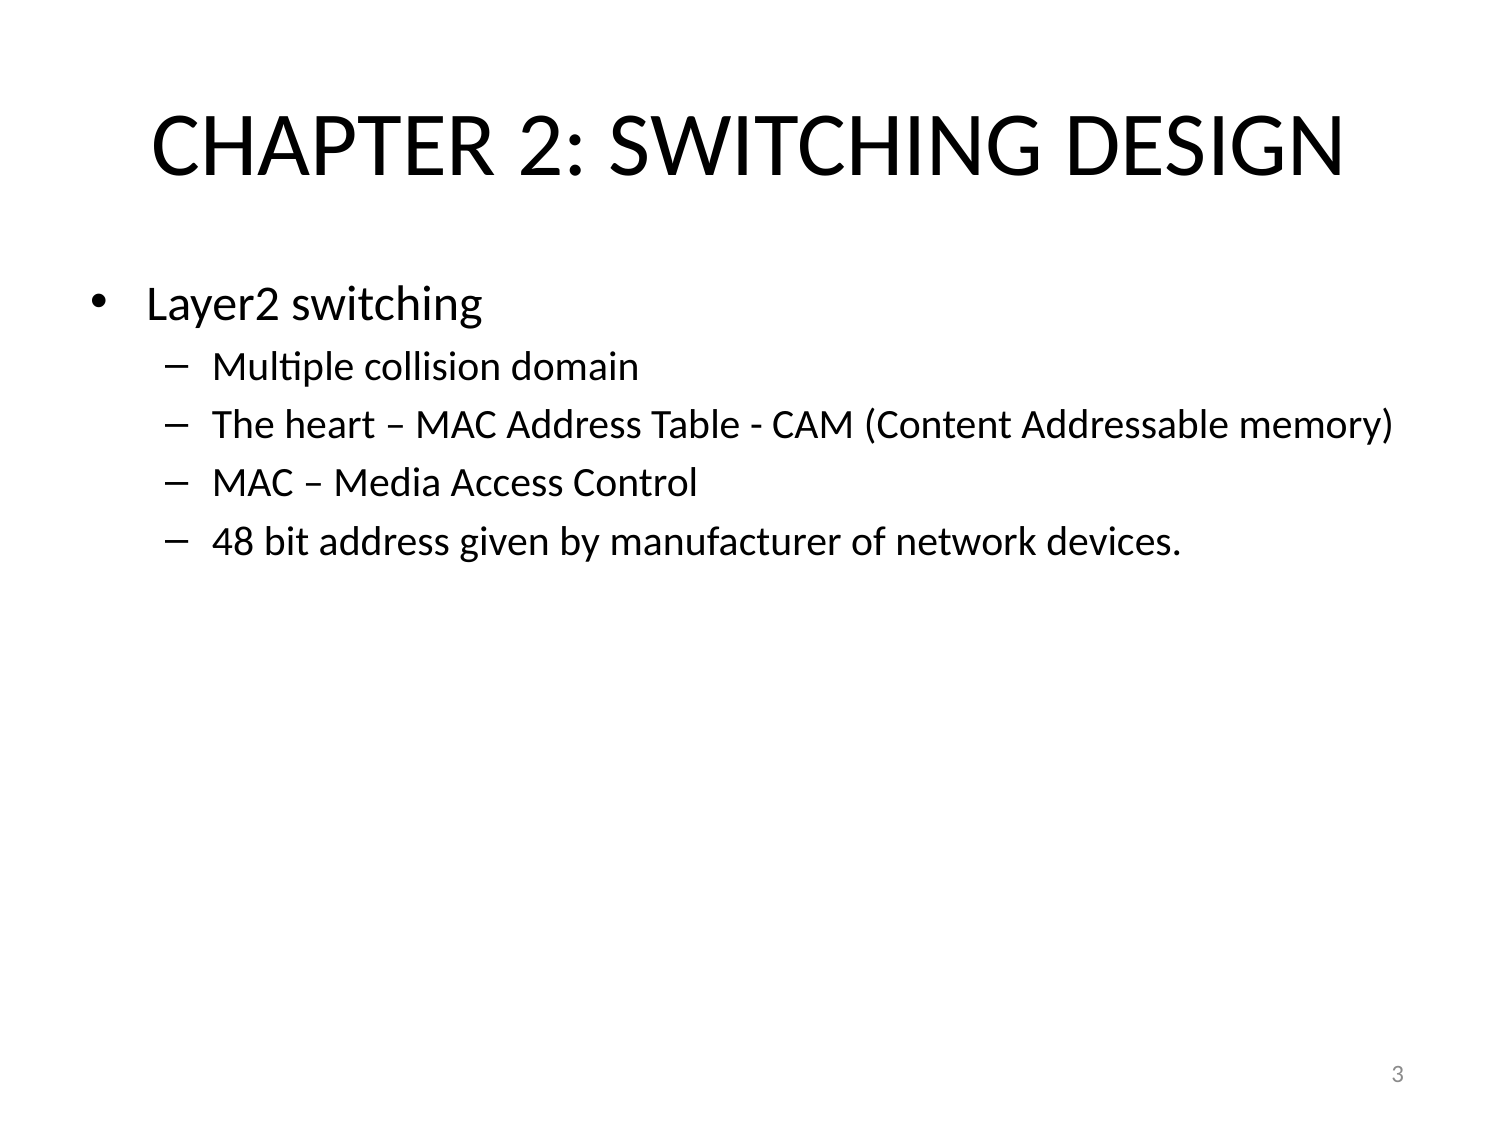

# Chapter 2: Switching Design
Layer2 switching
Multiple collision domain
The heart – MAC Address Table - CAM (Content Addressable memory)
MAC – Media Access Control
48 bit address given by manufacturer of network devices.
3